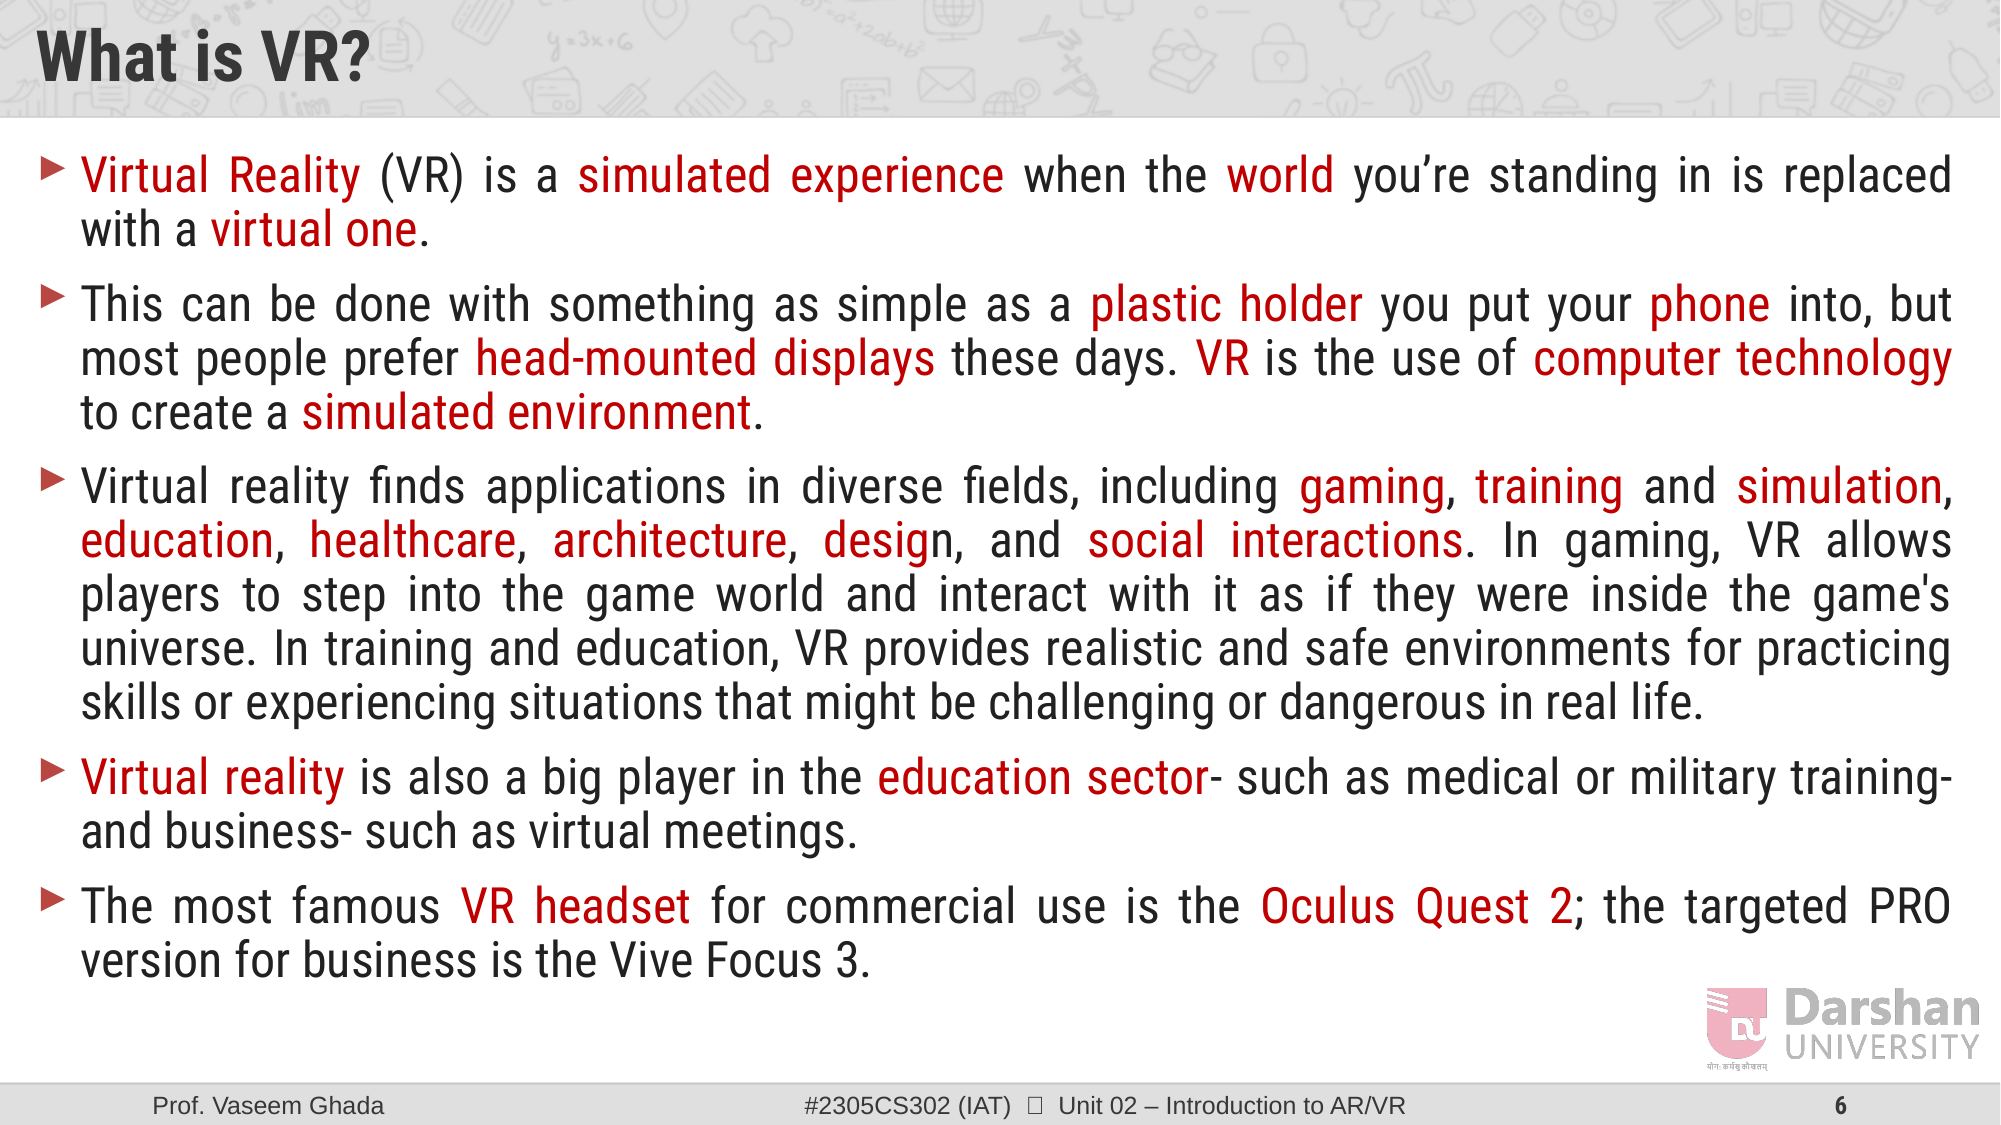

# What is VR?
Virtual Reality (VR) is a simulated experience when the world you’re standing in is replaced with a virtual one.
This can be done with something as simple as a plastic holder you put your phone into, but most people prefer head-mounted displays these days. VR is the use of computer technology to create a simulated environment.
Virtual reality finds applications in diverse fields, including gaming, training and simulation, education, healthcare, architecture, design, and social interactions. In gaming, VR allows players to step into the game world and interact with it as if they were inside the game's universe. In training and education, VR provides realistic and safe environments for practicing skills or experiencing situations that might be challenging or dangerous in real life.
Virtual reality is also a big player in the education sector- such as medical or military training- and business- such as virtual meetings.
The most famous VR headset for commercial use is the Oculus Quest 2; the targeted PRO version for business is the Vive Focus 3.